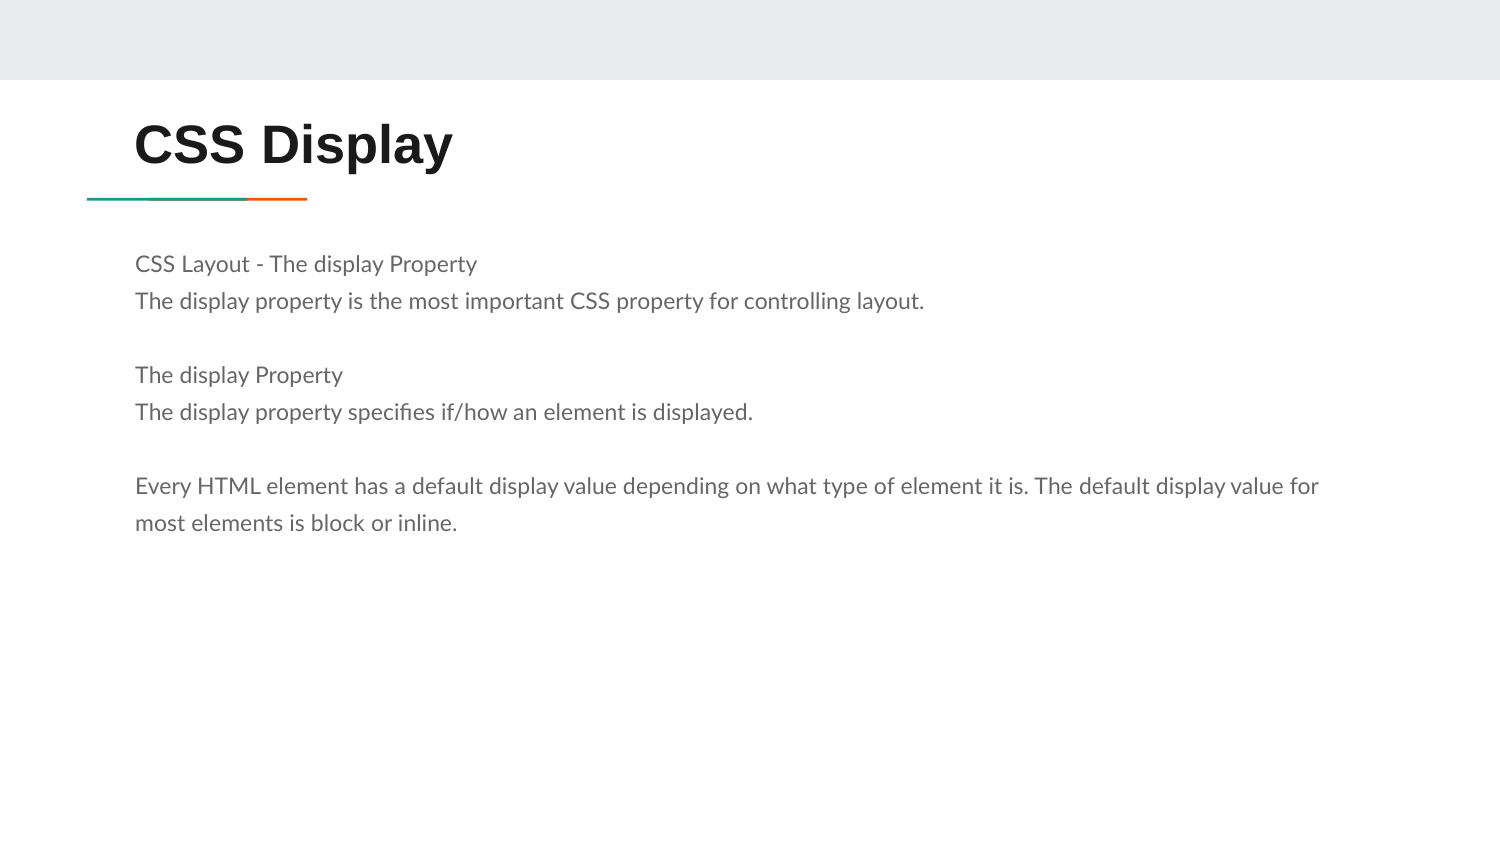

# CSS Display
CSS Layout - The display Property
The display property is the most important CSS property for controlling layout.

The display Property
The display property specifies if/how an element is displayed.

Every HTML element has a default display value depending on what type of element it is. The default display value for
most elements is block or inline.